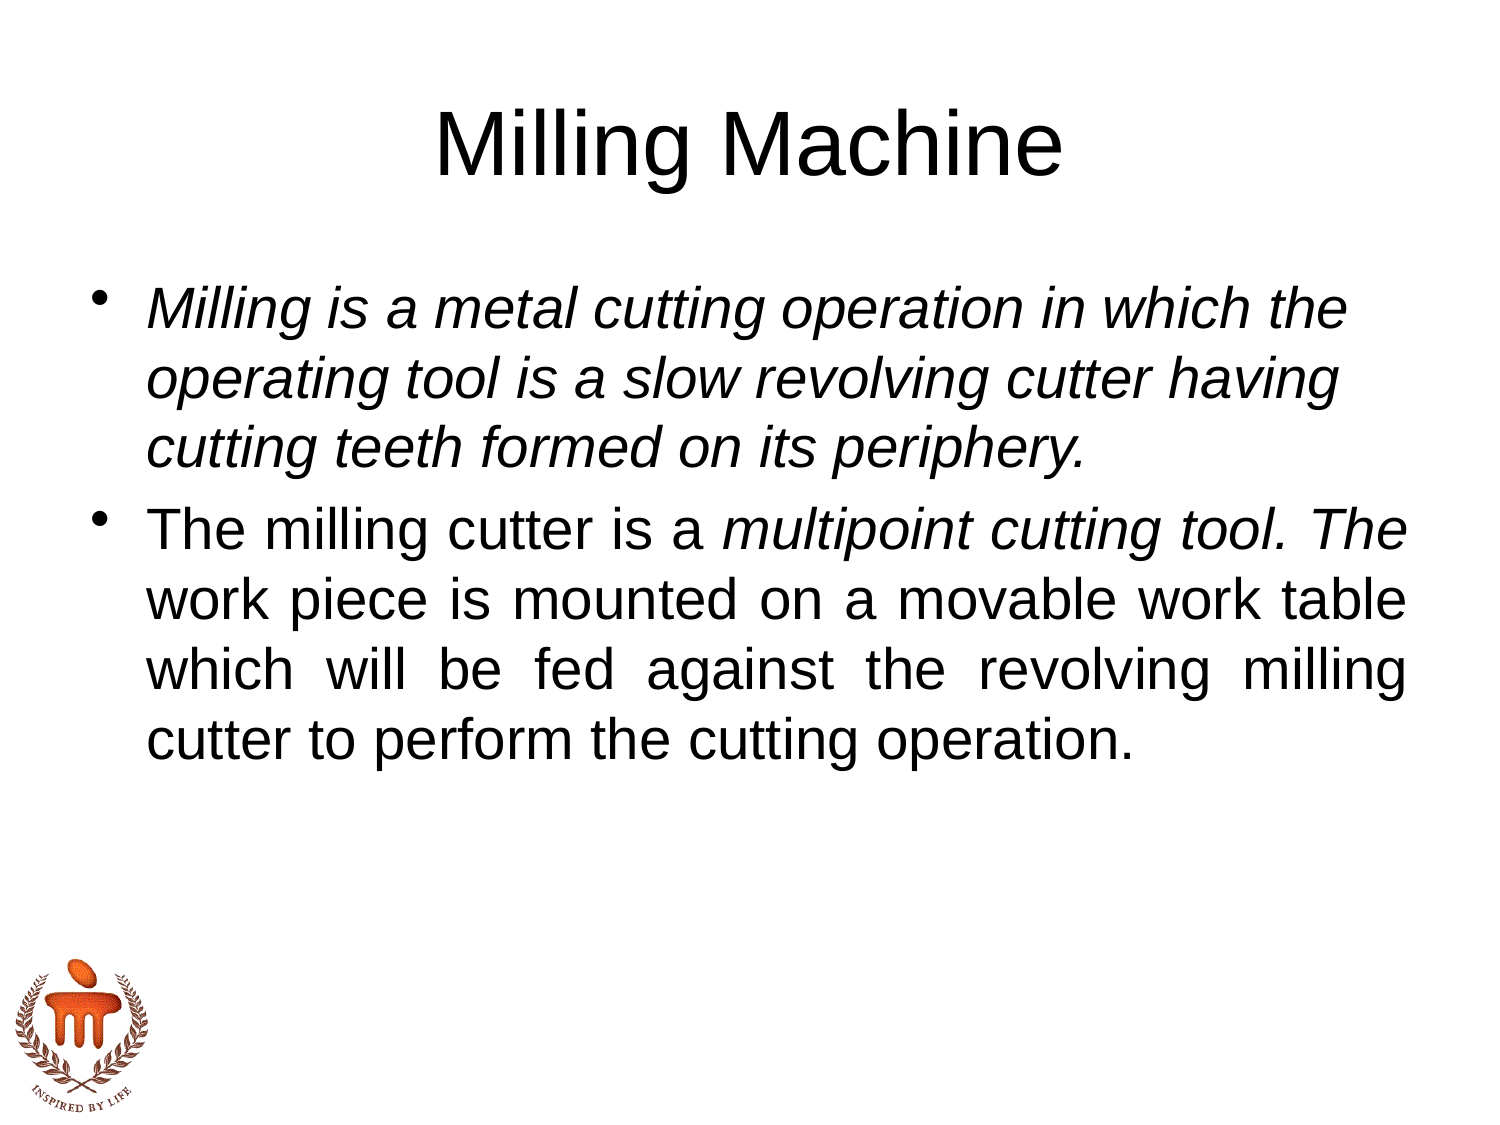

# Milling Machine
Milling is a metal cutting operation in which the operating tool is a slow revolving cutter having cutting teeth formed on its periphery.
The milling cutter is a multipoint cutting tool. The work piece is mounted on a movable work table which will be fed against the revolving milling cutter to perform the cutting operation.